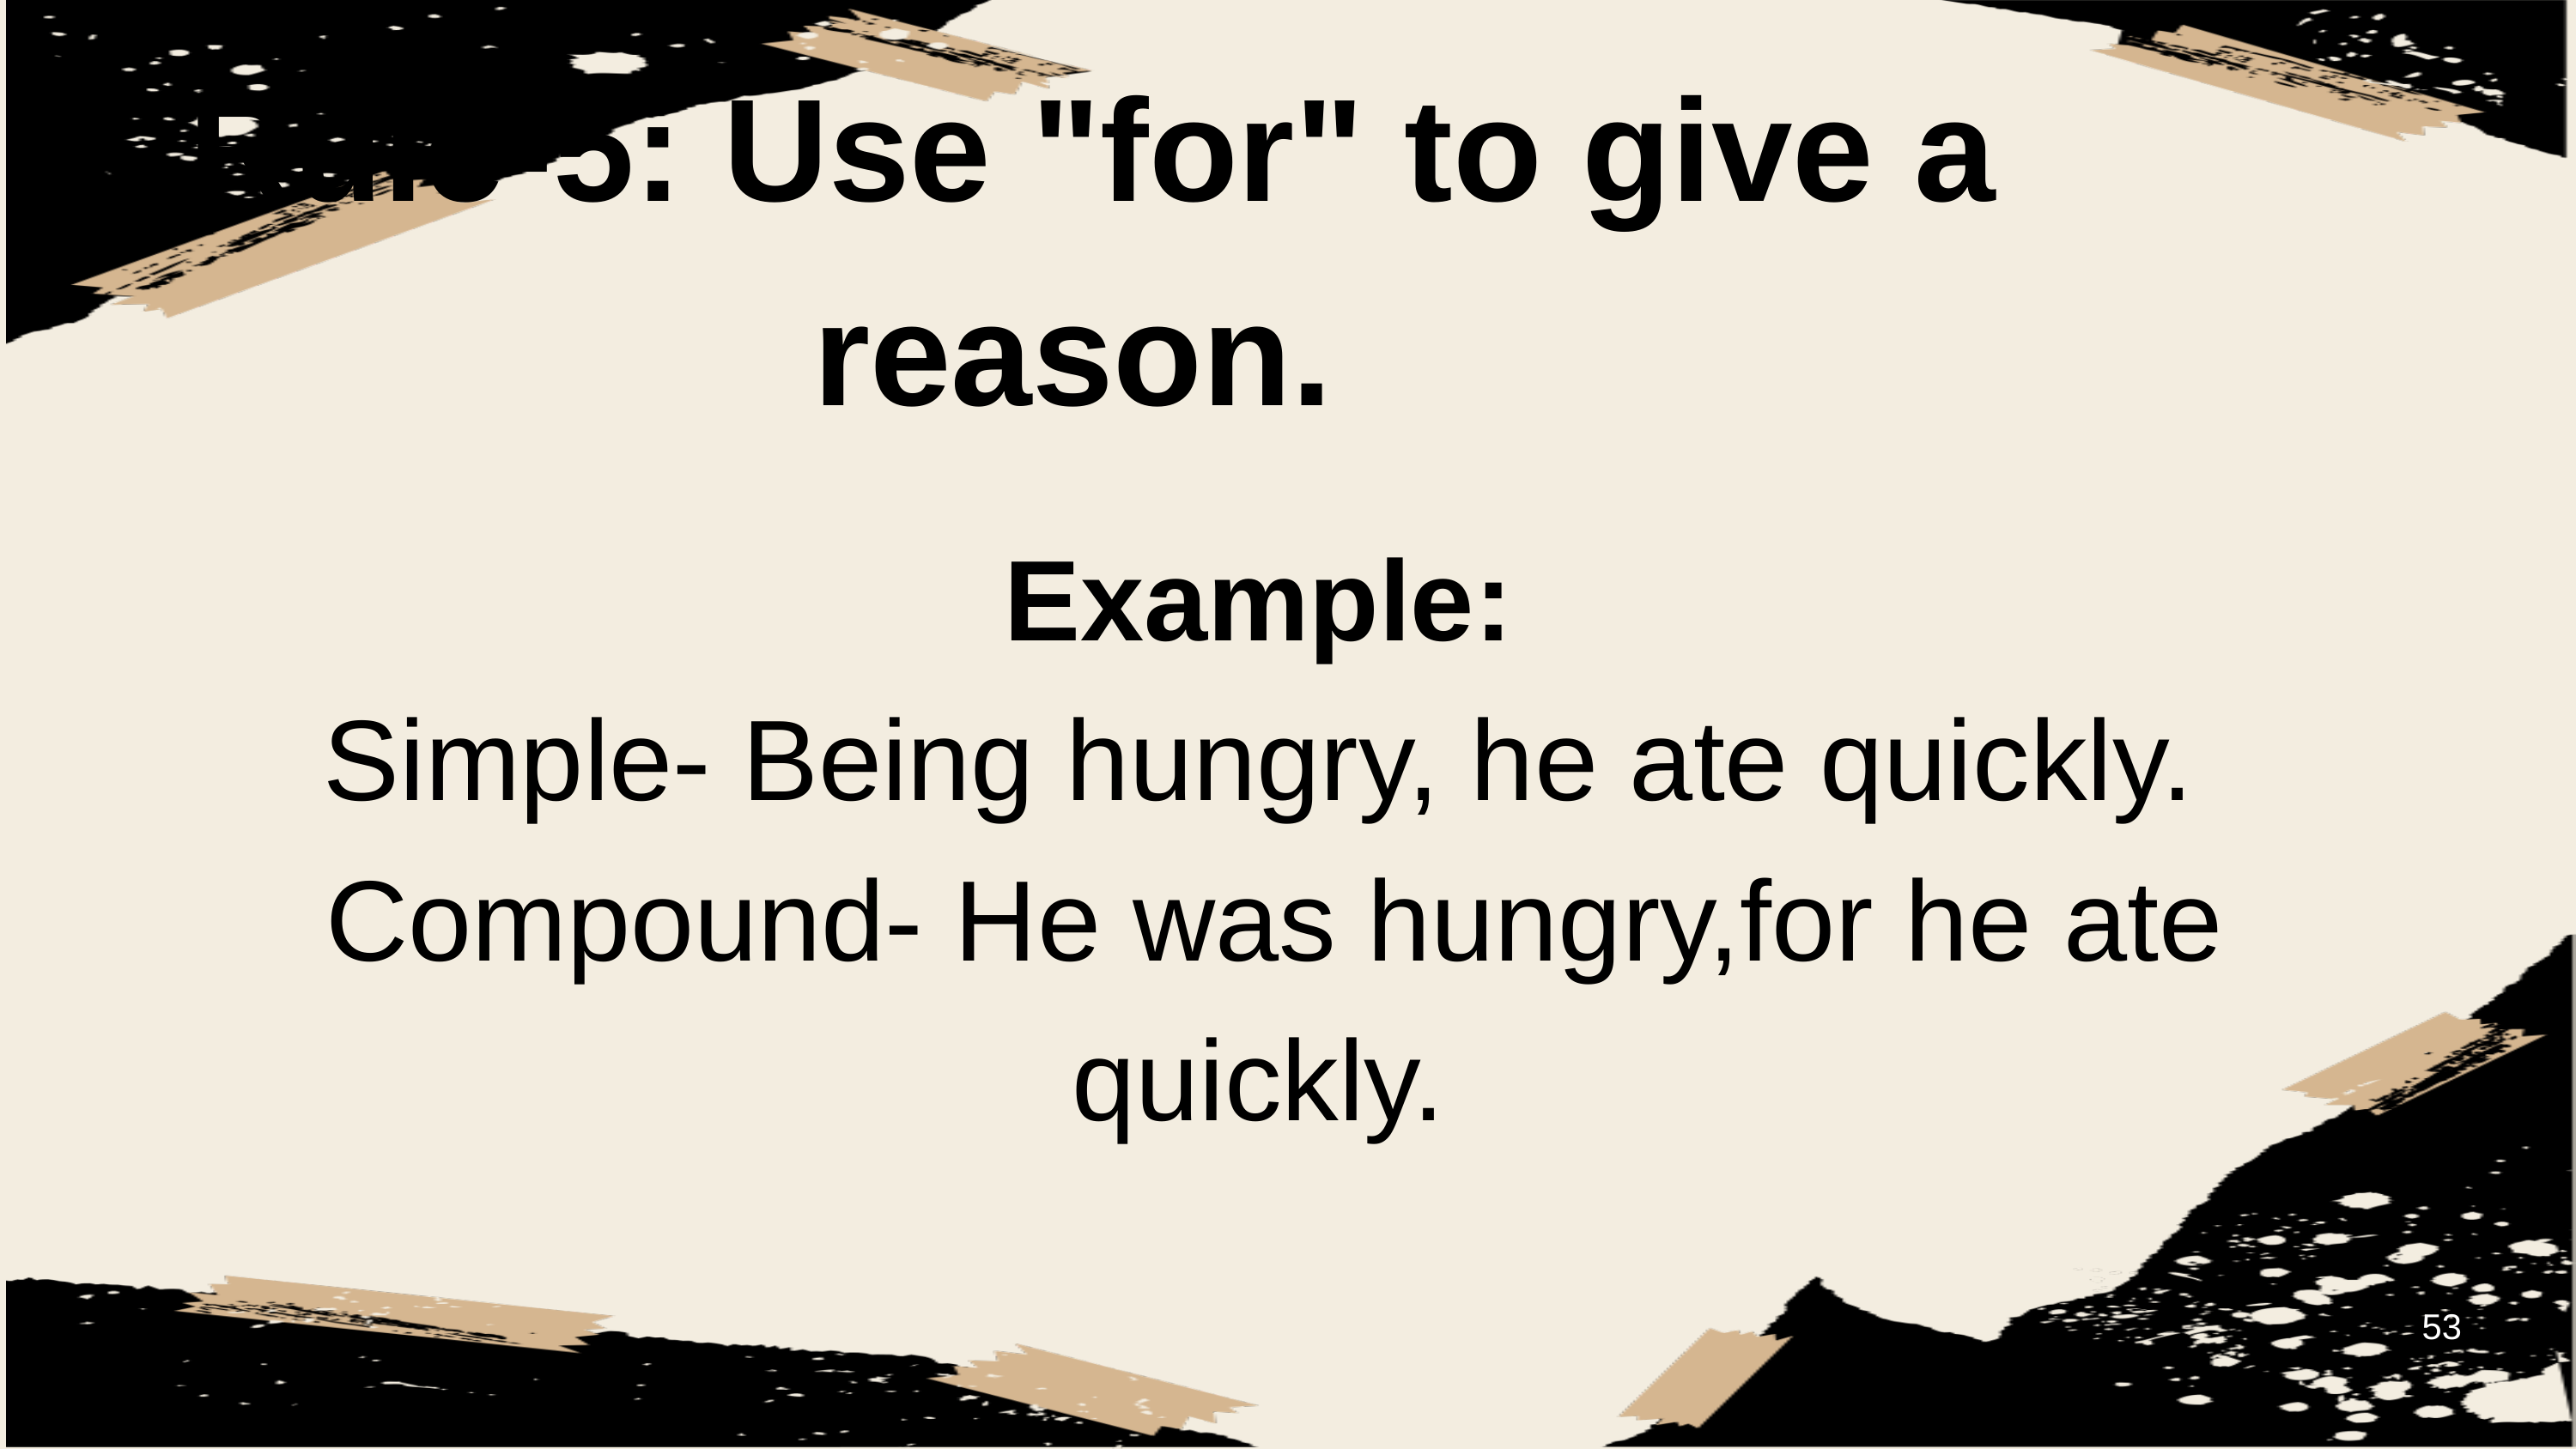

Rule-5: Use "for" to give a reason.
Example:
Simple- Being hungry, he ate quickly.
Compound- He was hungry,for he ate quickly.

53